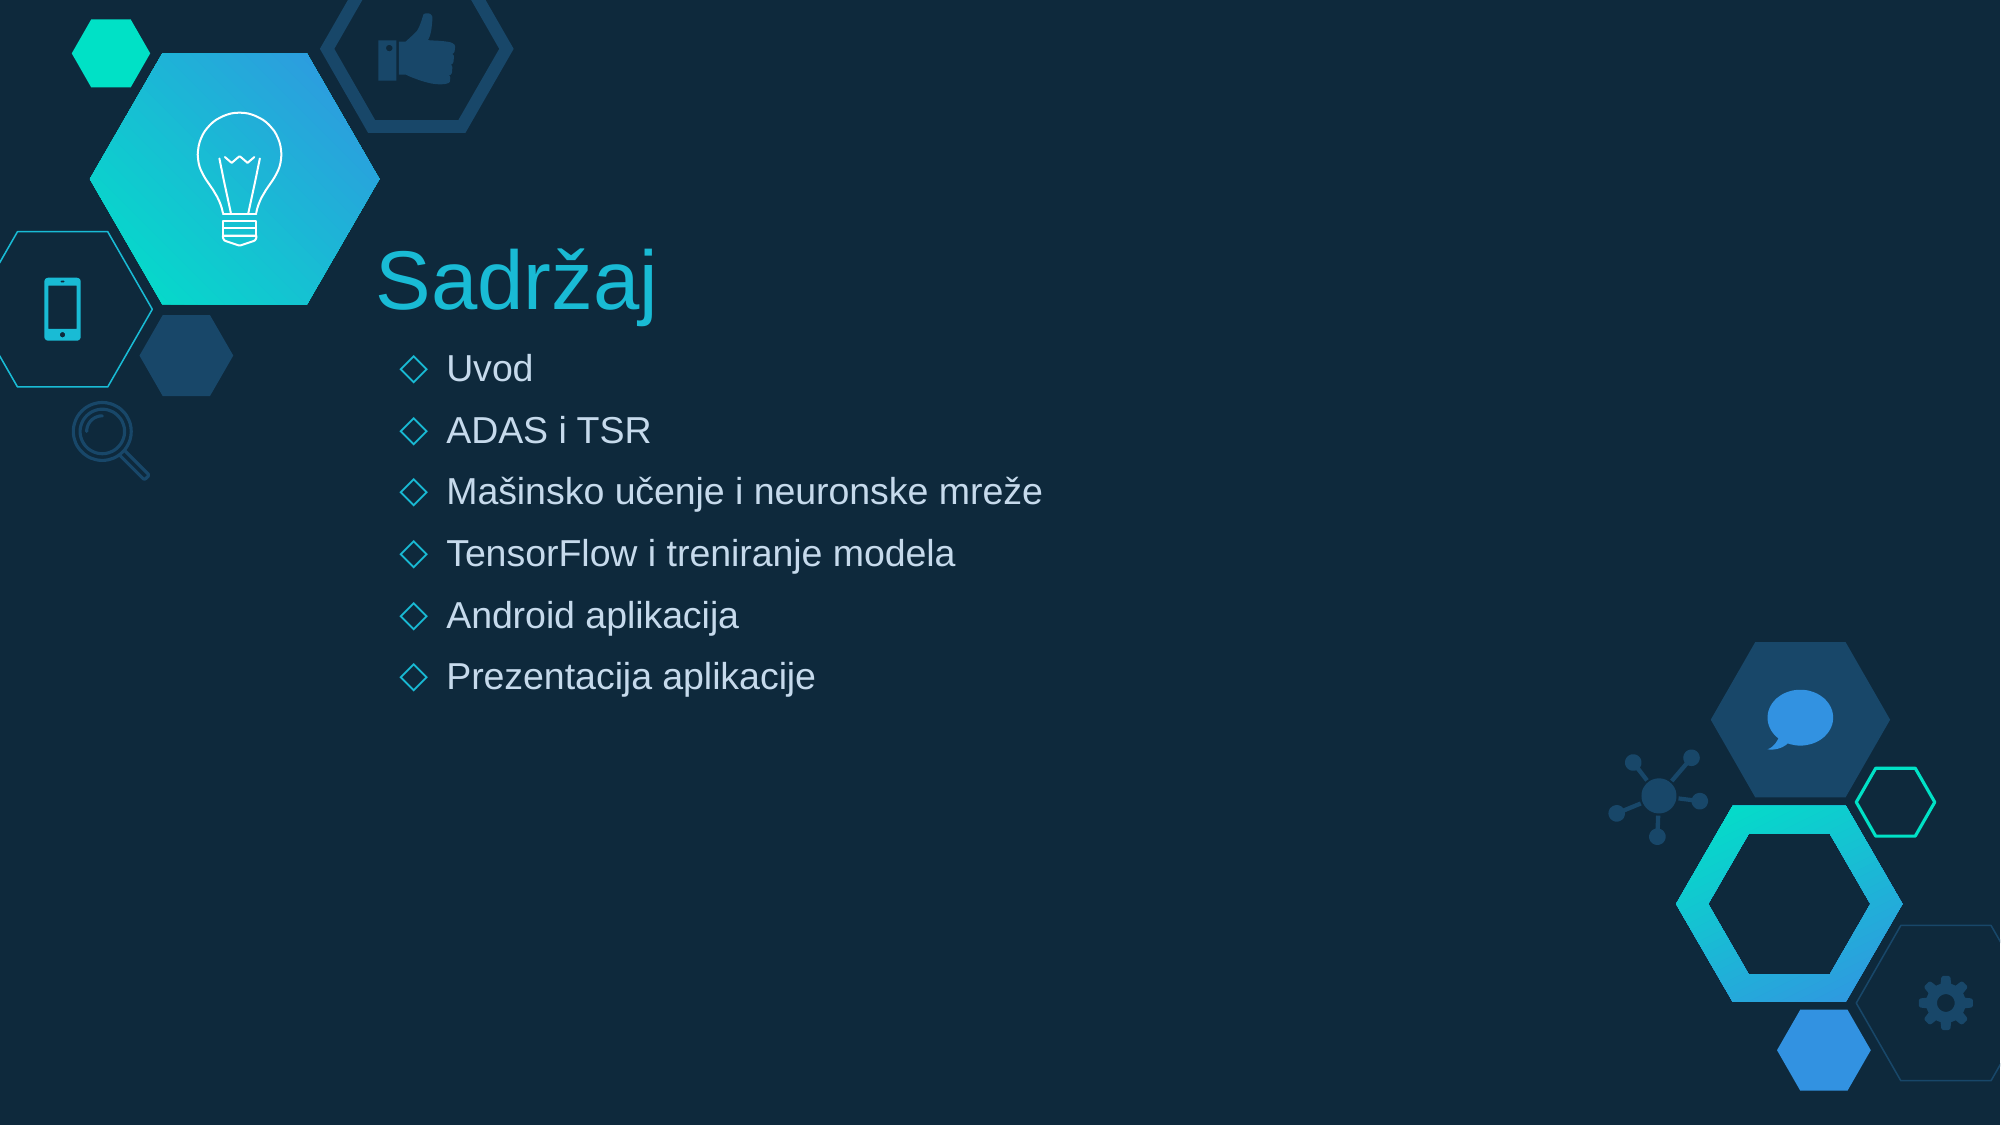

# Sadržaj
Uvod
ADAS i TSR
Mašinsko učenje i neuronske mreže
TensorFlow i treniranje modela
Android aplikacija
Prezentacija aplikacije